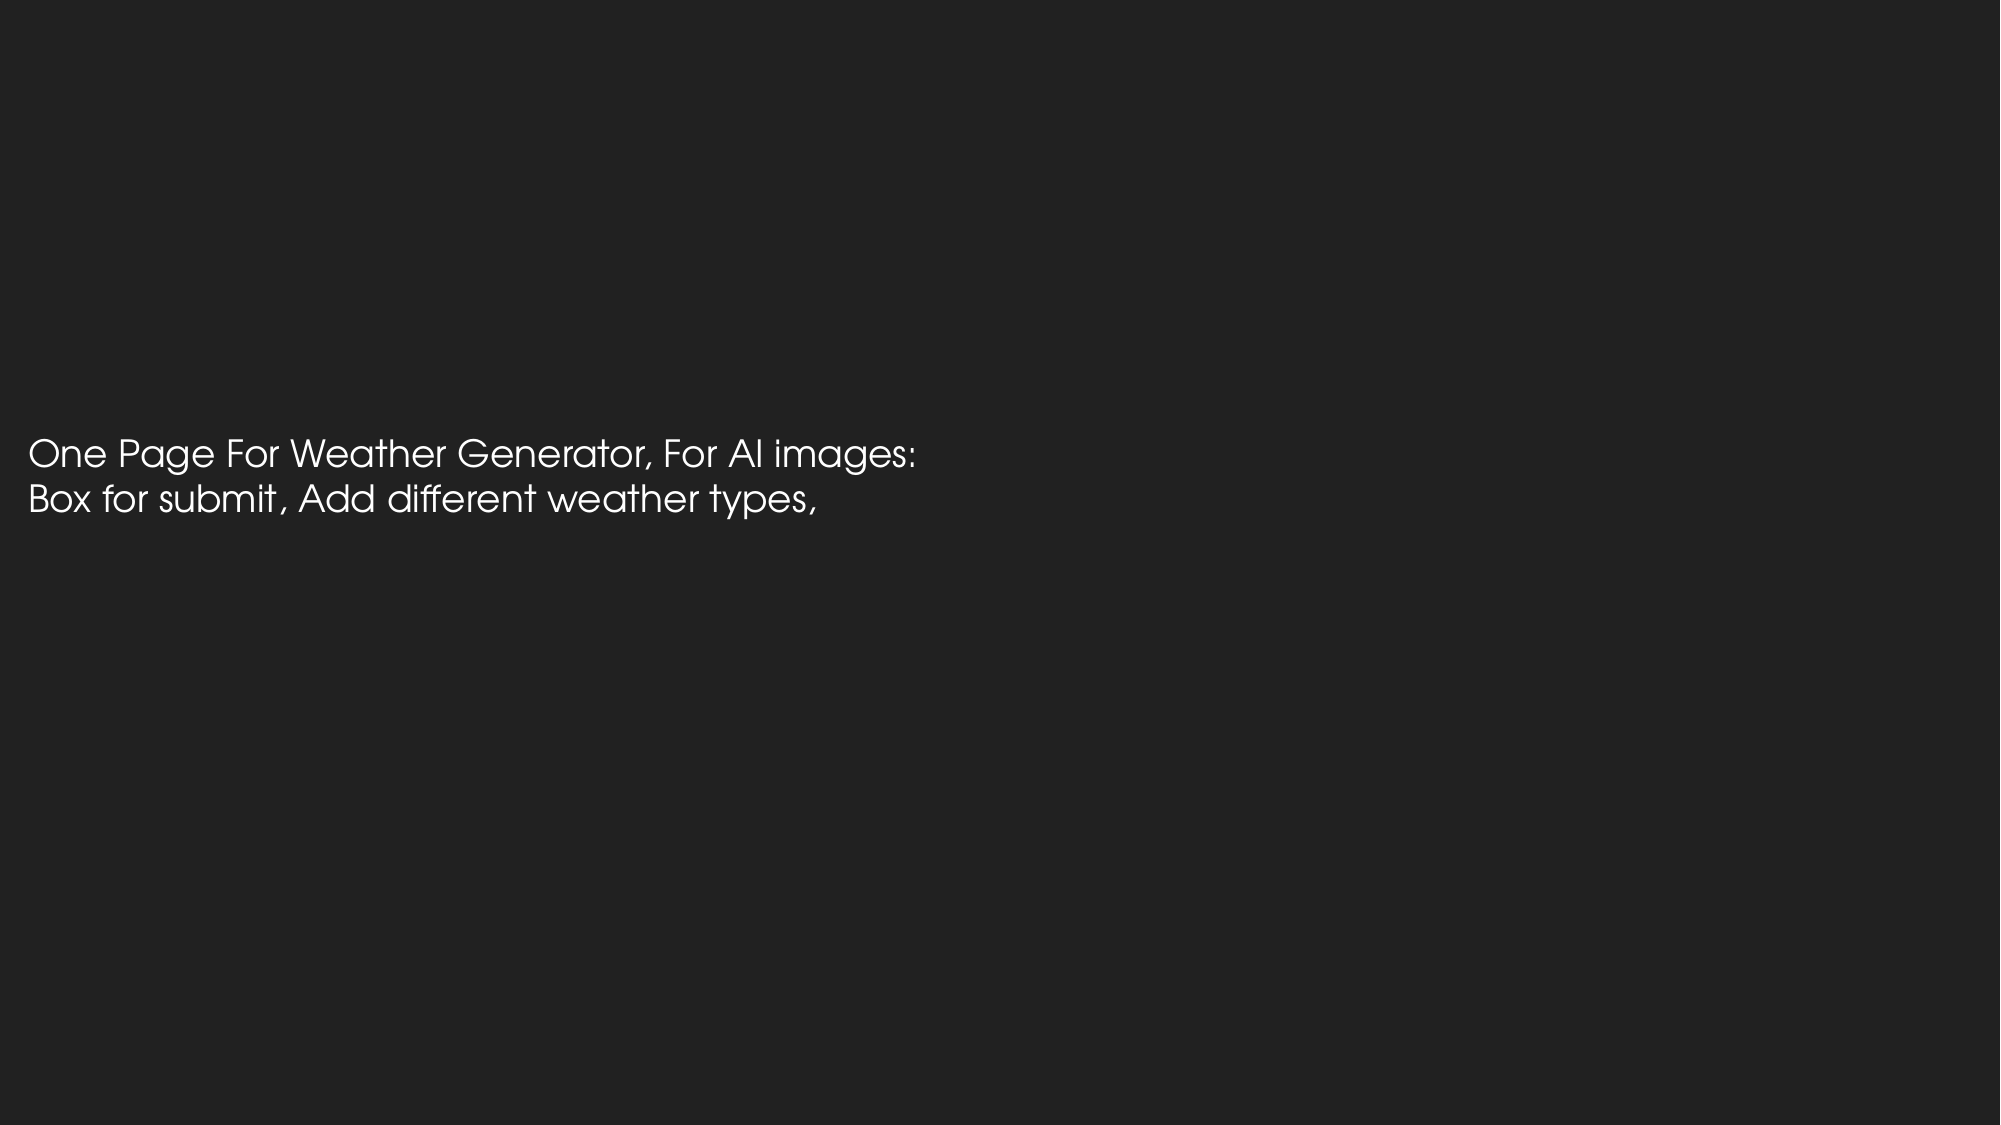

One Page For Weather Generator, For AI images:
Box for submit, Add different weather types,